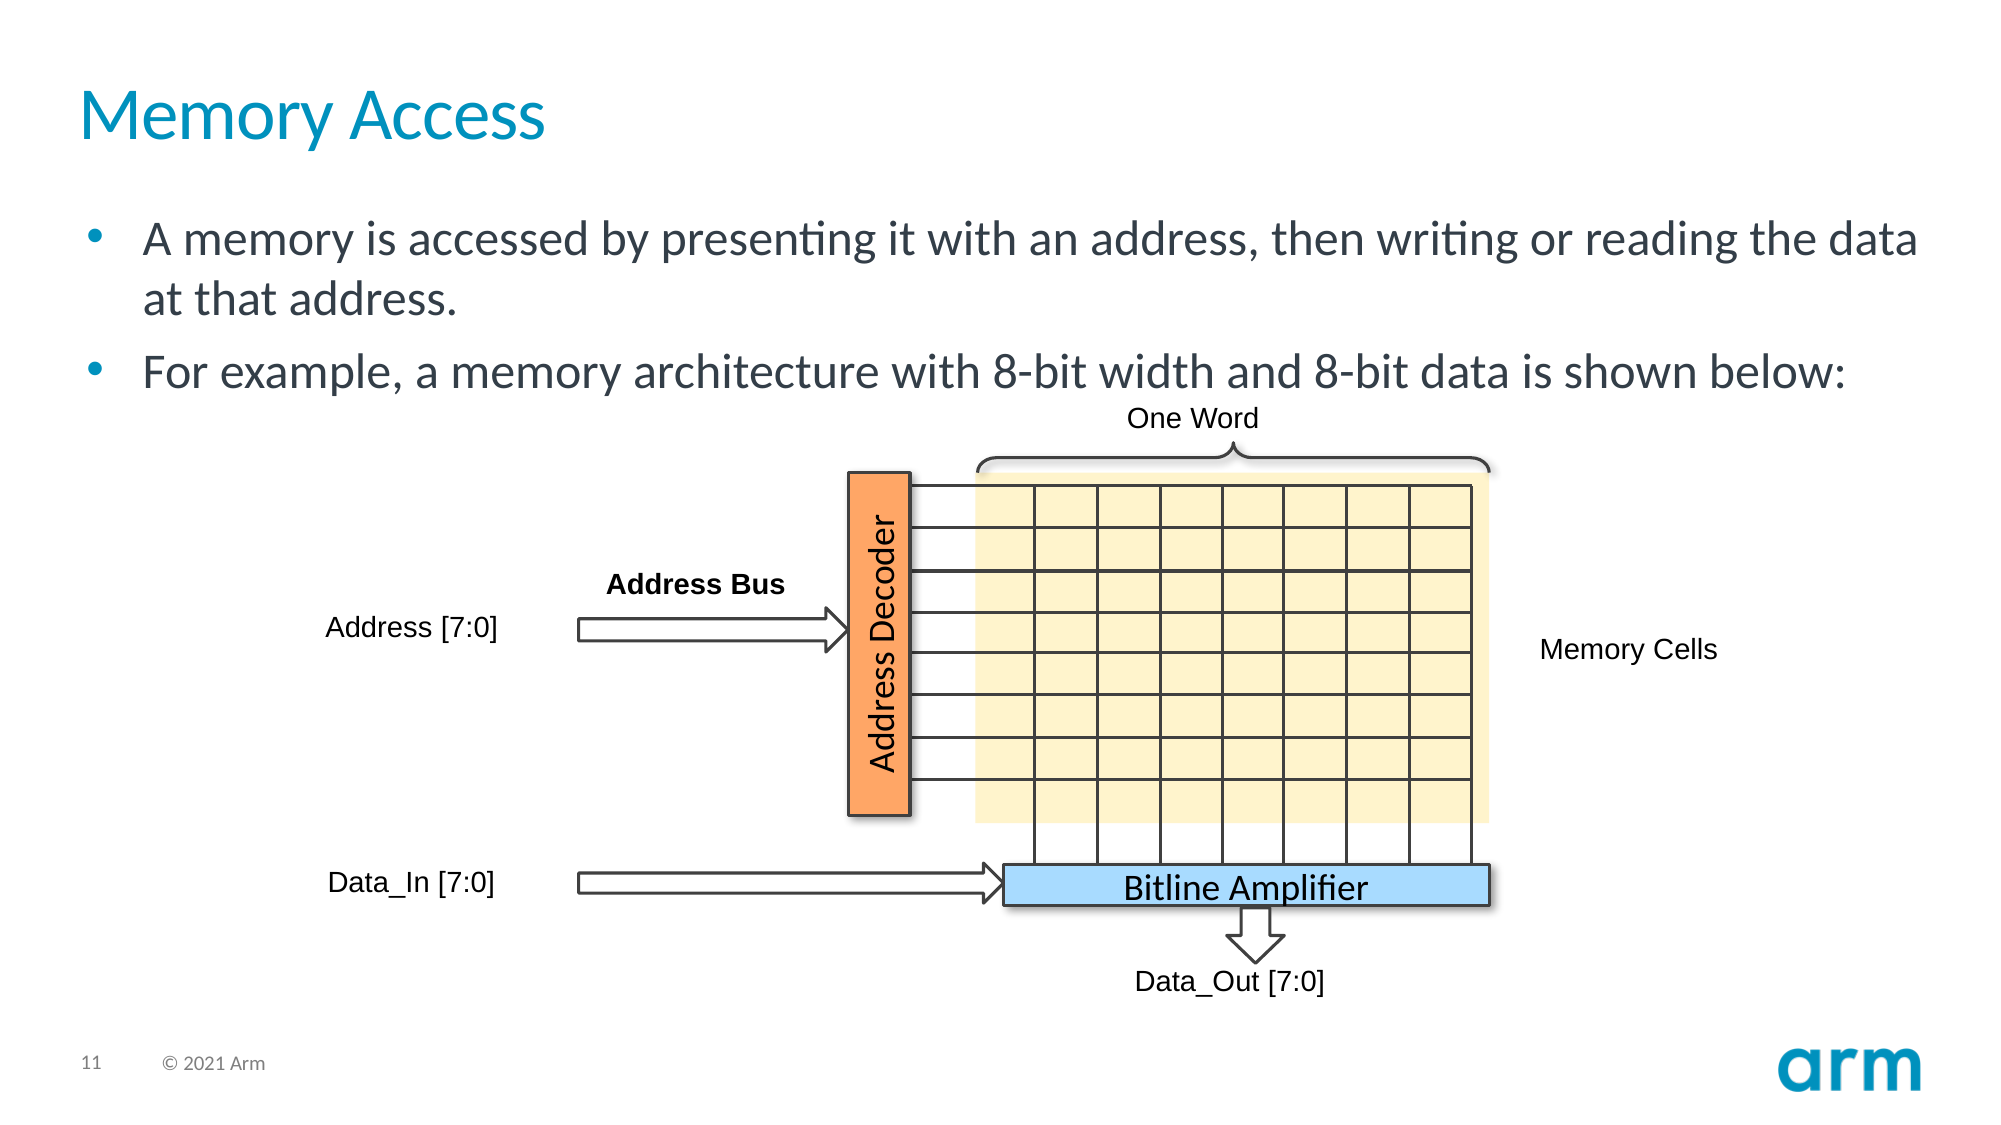

# Memory Access

A memory is accessed by presenting it with an address, then writing or reading the data at that address.
For example, a memory architecture with 8-bit width and 8-bit data is shown below:
One Word
Address Decoder

Address Bus
Address [7:0]

Memory Cells
Data_In [7:0]

Bitline Amplifier

Data_Out [7:0]